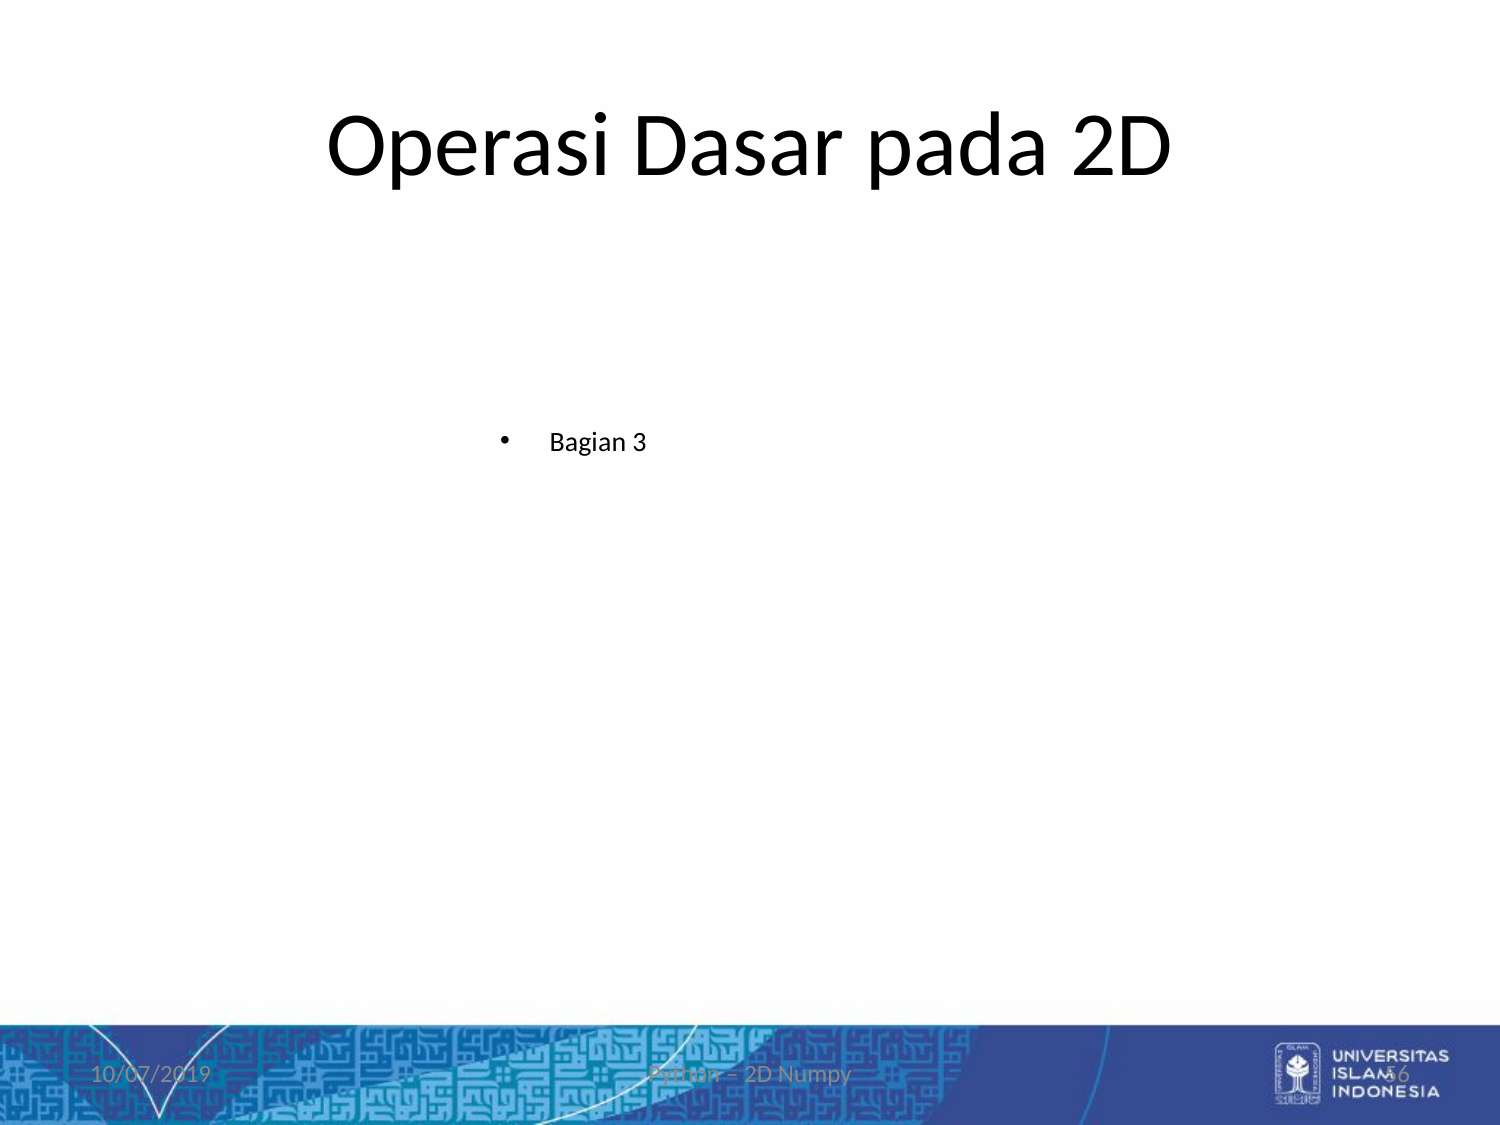

# Operasi Dasar pada 2D
Bagian 3
10/07/2019
Python – 2D Numpy
56